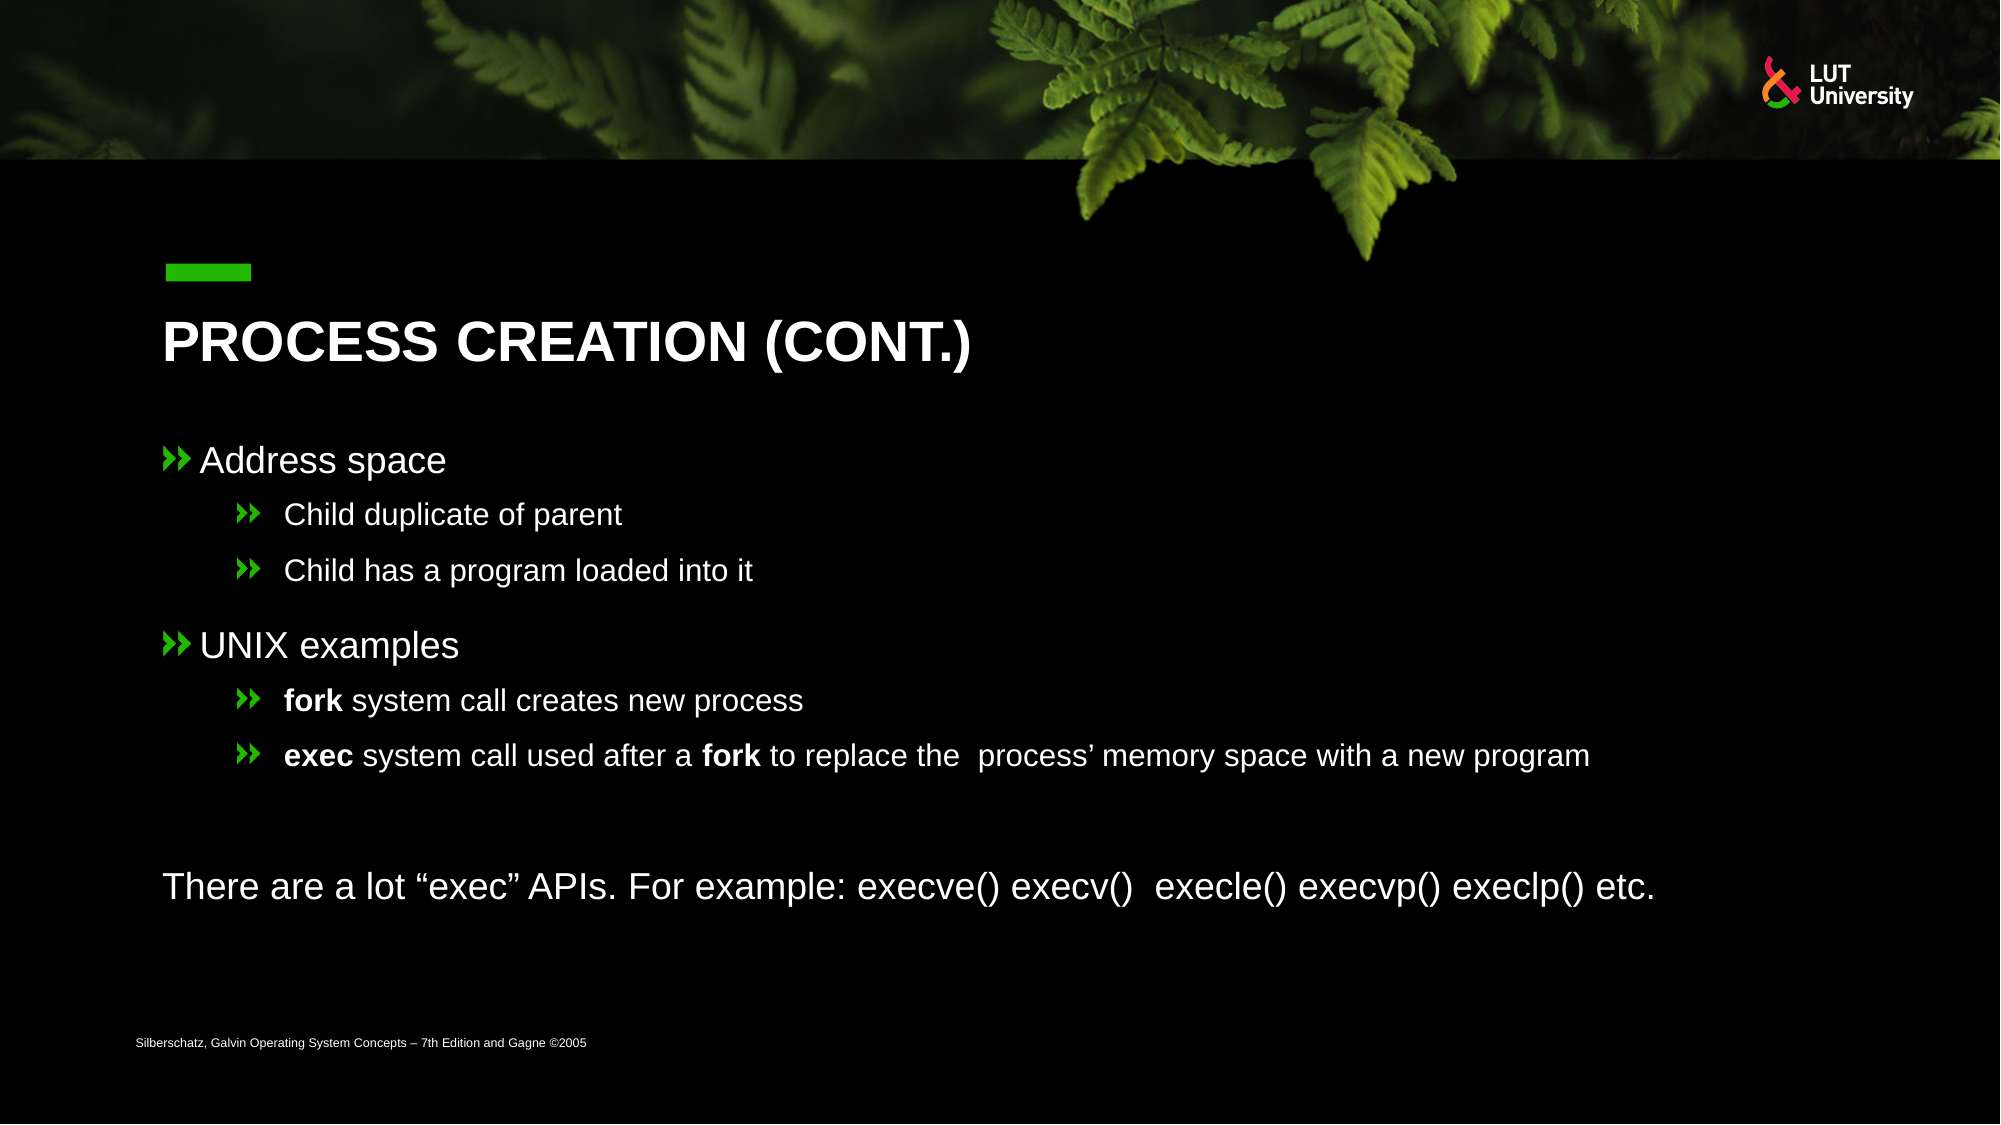

# Process Creation (Cont.)
Address space
Child duplicate of parent
Child has a program loaded into it
UNIX examples
fork system call creates new process
exec system call used after a fork to replace the  process’ memory space with a new program

There are a lot “exec” APIs. For example: execve() execv()  execle() execvp() execlp() etc.
Silberschatz, Galvin Operating System Concepts – 7th Edition and Gagne ©2005